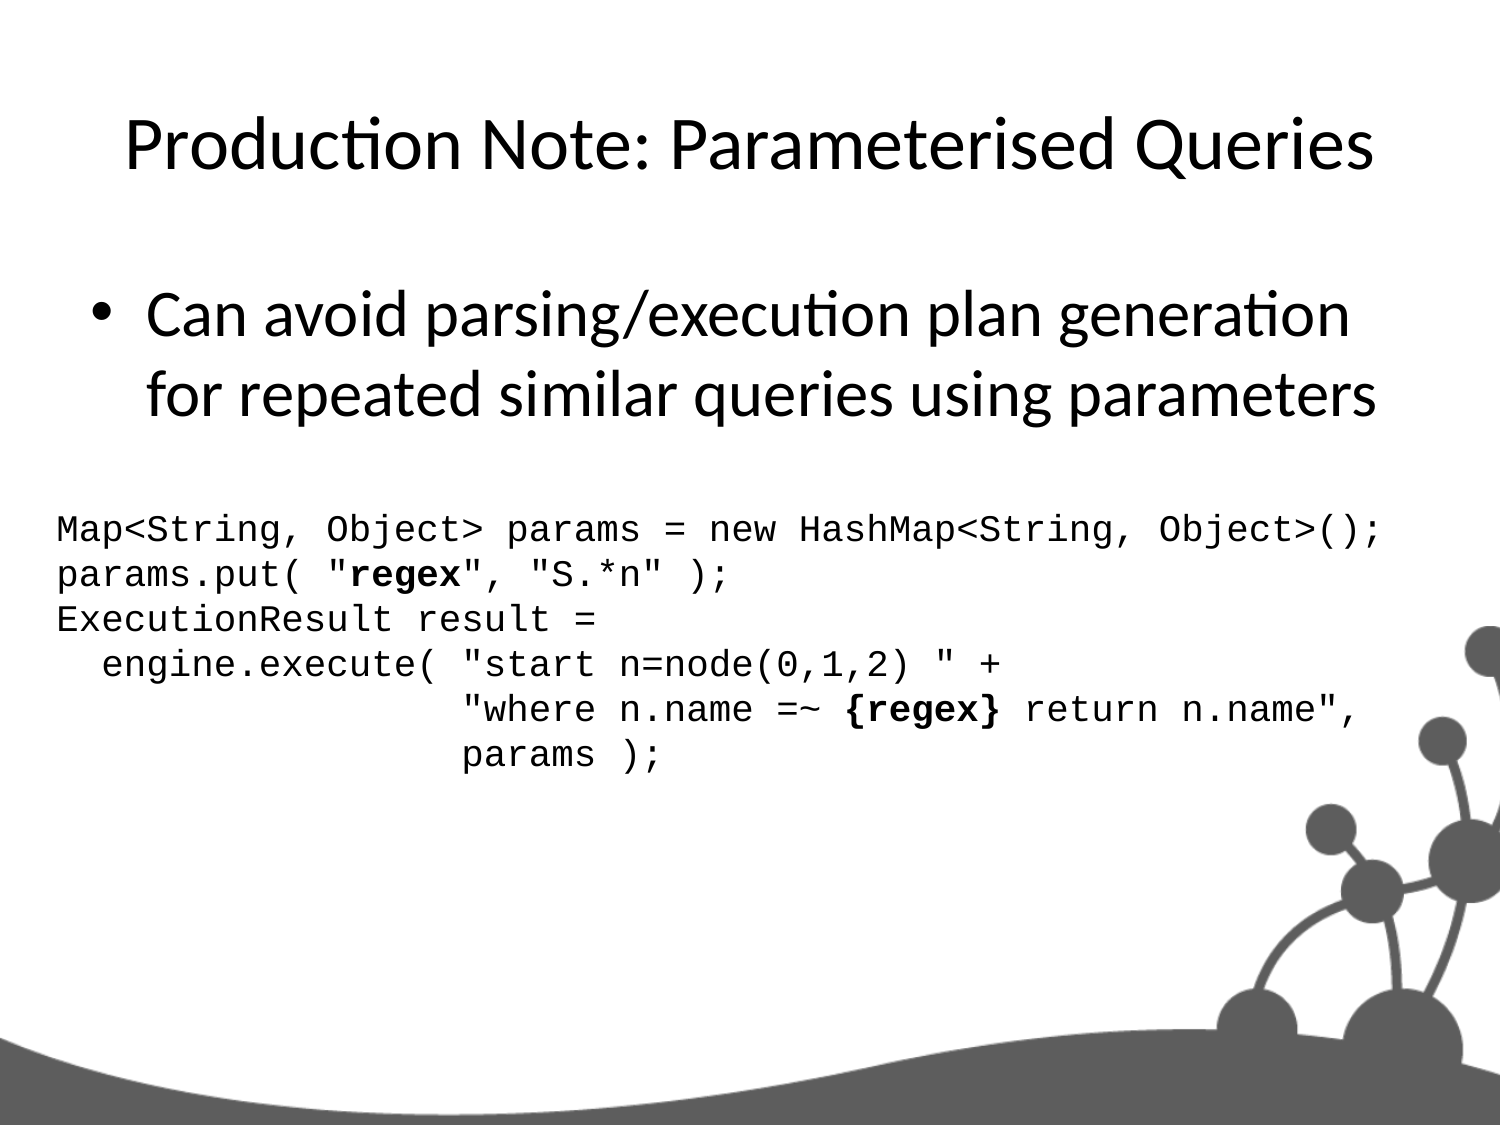

# Production Note: Parameterised Queries
Can avoid parsing/execution plan generation for repeated similar queries using parameters

Map<String, Object> params = new HashMap<String, Object>();
params.put( "regex", "S.*n" );
ExecutionResult result =
  engine.execute( "start n=node(0,1,2) " +
                  "where n.name =~ {regex} return n.name",
                  params );